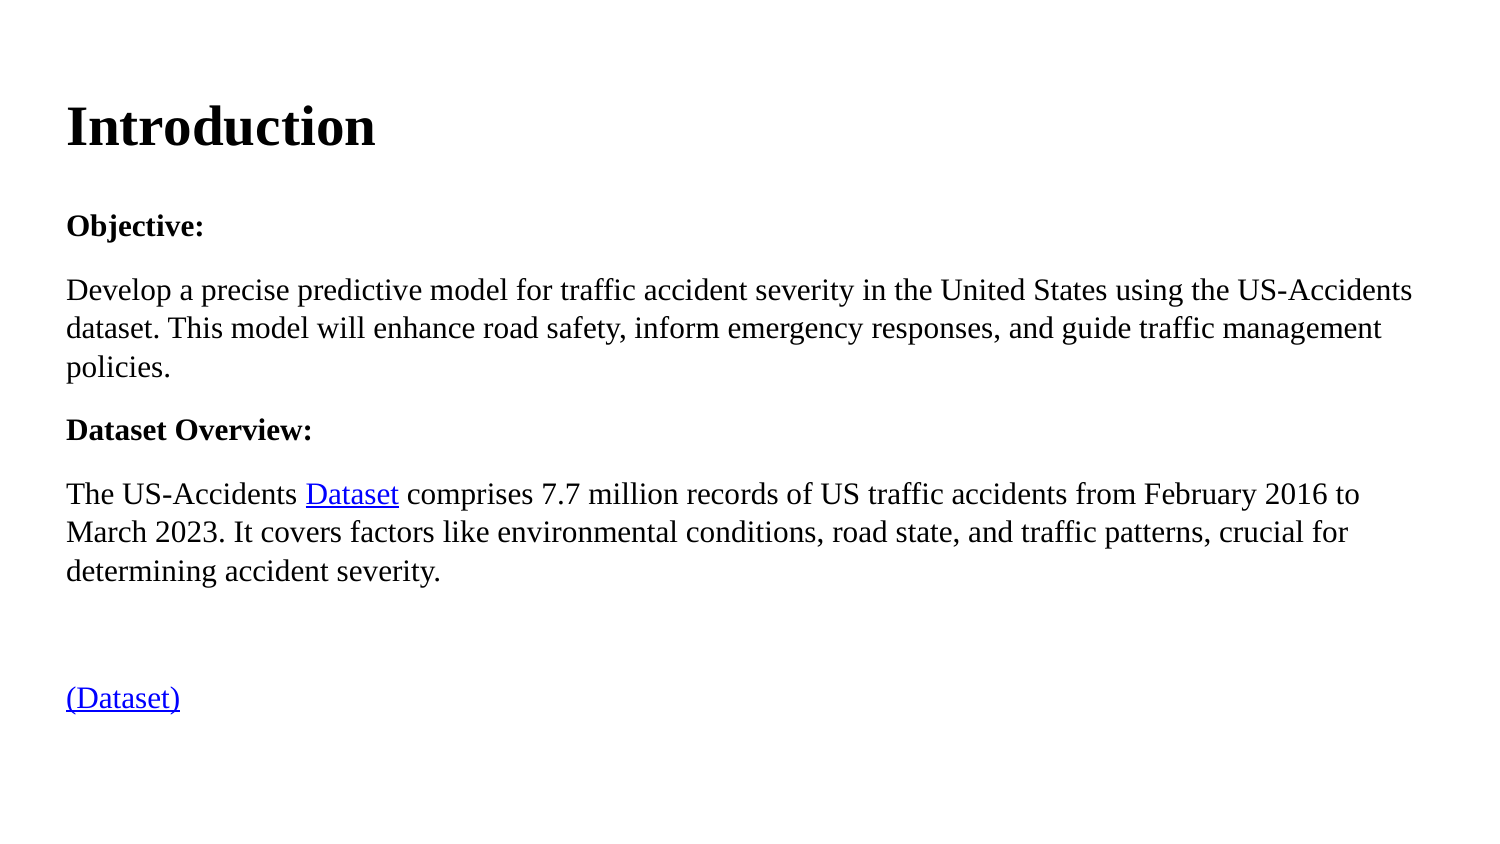

# Introduction
Objective:
Develop a precise predictive model for traffic accident severity in the United States using the US-Accidents dataset. This model will enhance road safety, inform emergency responses, and guide traffic management policies.
Dataset Overview:
The US-Accidents Dataset comprises 7.7 million records of US traffic accidents from February 2016 to March 2023. It covers factors like environmental conditions, road state, and traffic patterns, crucial for determining accident severity.

(Dataset)